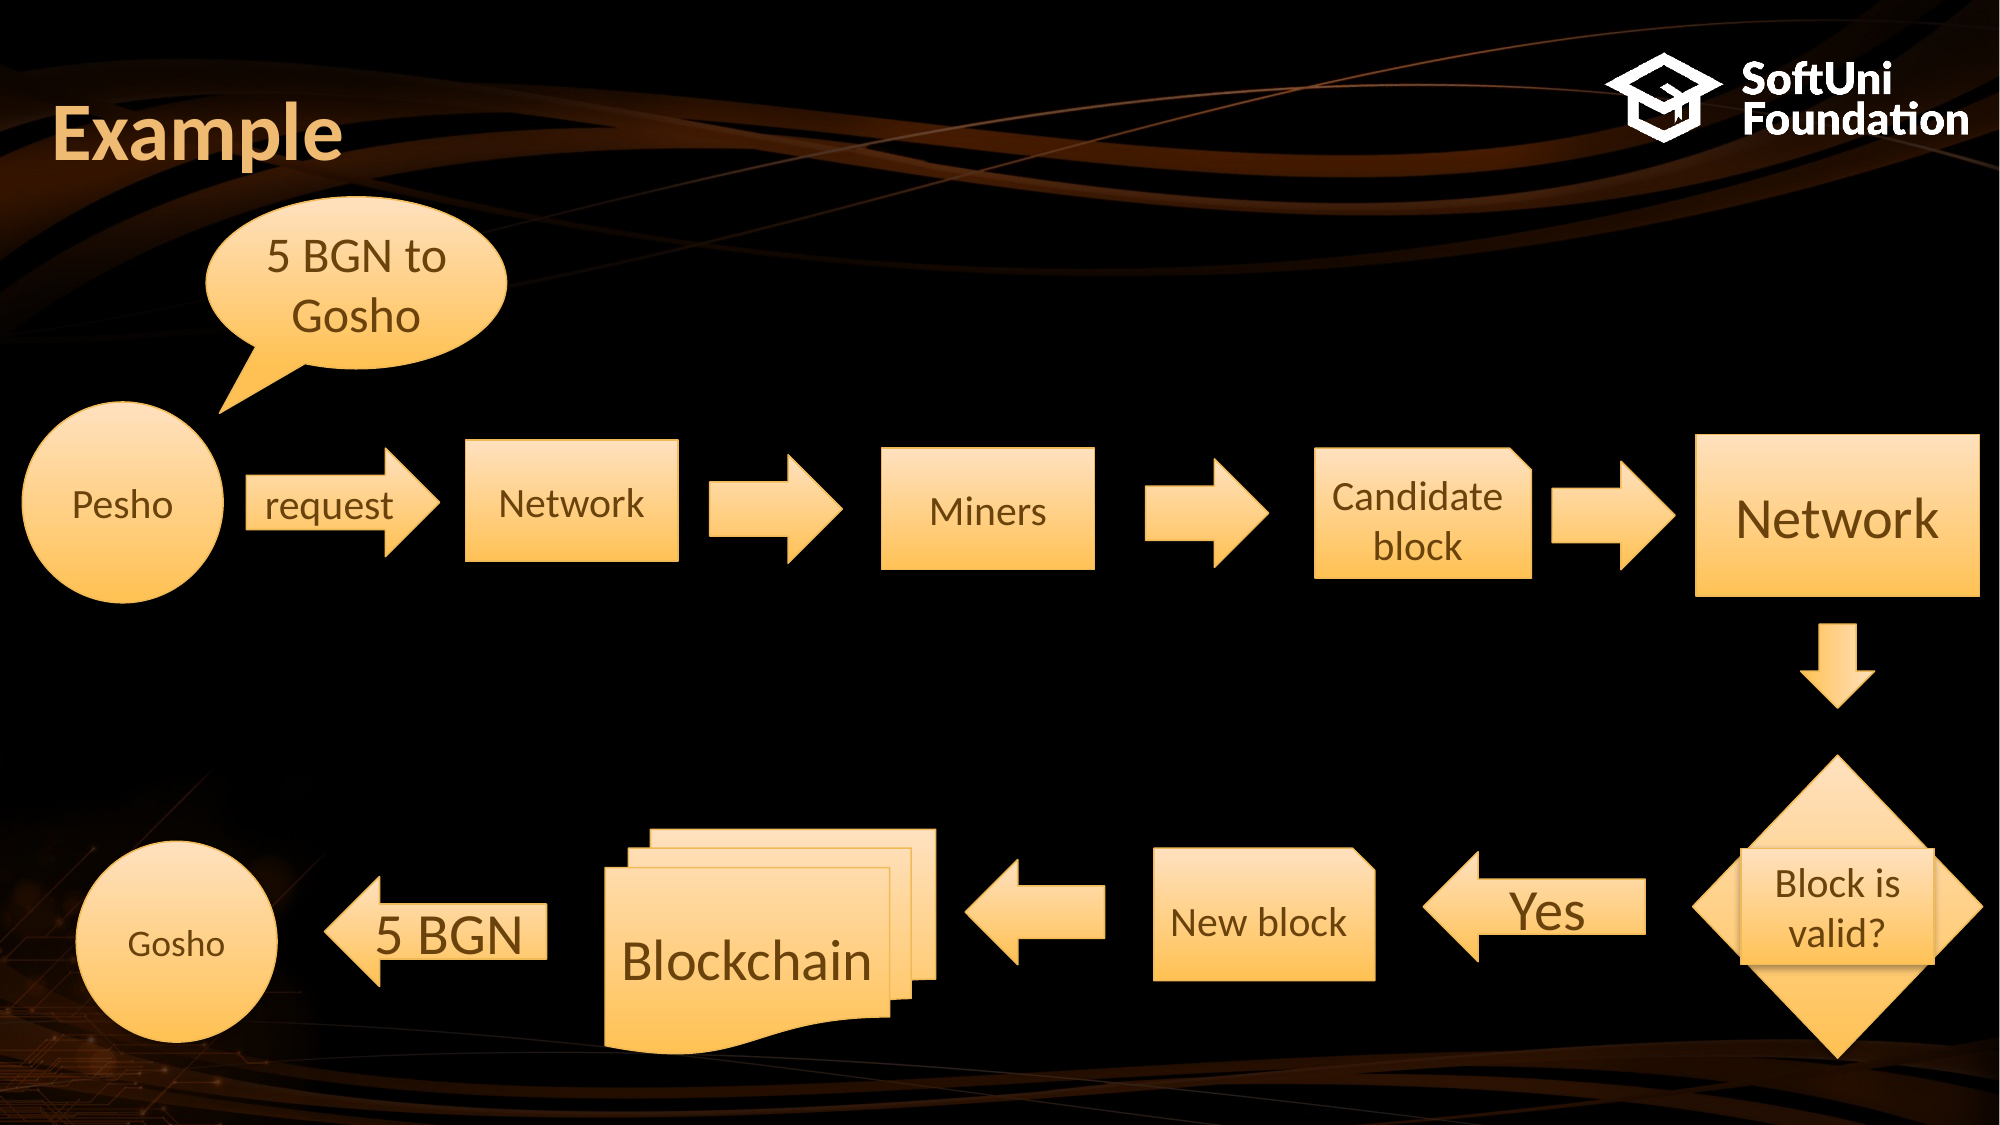

# Example
5 BGN to Gosho
Pesho
Network
Network
request
Miners
Candidate block

Blockchain
Gosho
New block
Block is valid?
Yes

5 BGN